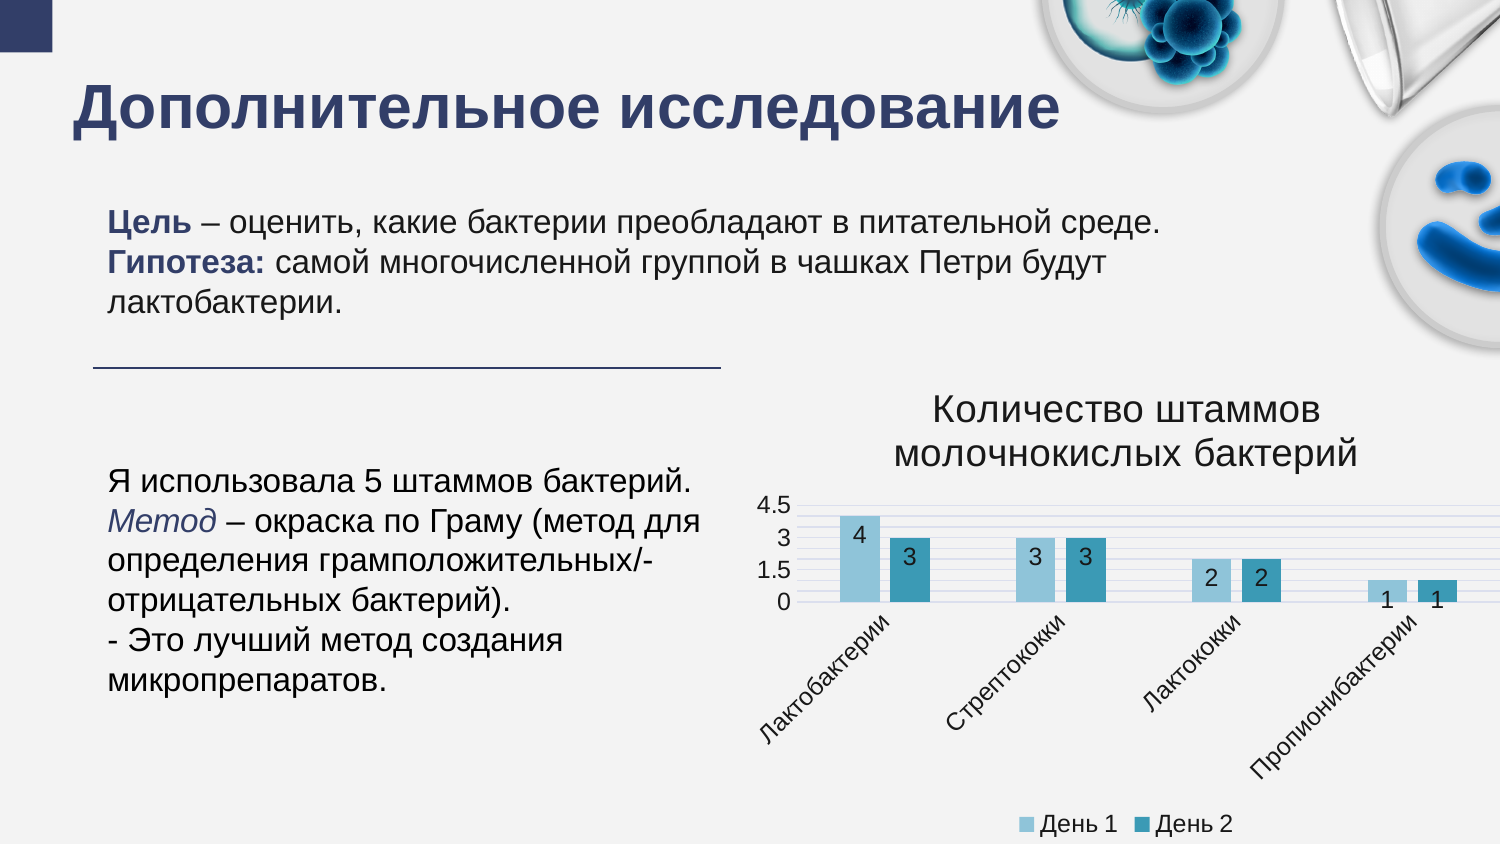

# Дополнительное исследование
Цель – оценить, какие бактерии преобладают в питательной среде.
Гипотеза: самой многочисленной группой в чашках Петри будут лактобактерии.

### Chart: Количество штаммов молочнокислых бактерий

| Category | День 1 | День 2 |
|---|---|---|
| Лактобактерии | 4.0 | 3.0 |
| Стрептококки | 3.0 | 3.0 |
| Лактококки | 2.0 | 2.0 |
| Пропионибактерии | 1.0 | 1.0 |
Я использовала 5 штаммов бактерий.
Метод – окраска по Граму (метод для определения грамположительных/-отрицательных бактерий).
- Это лучший метод создания микропрепаратов.